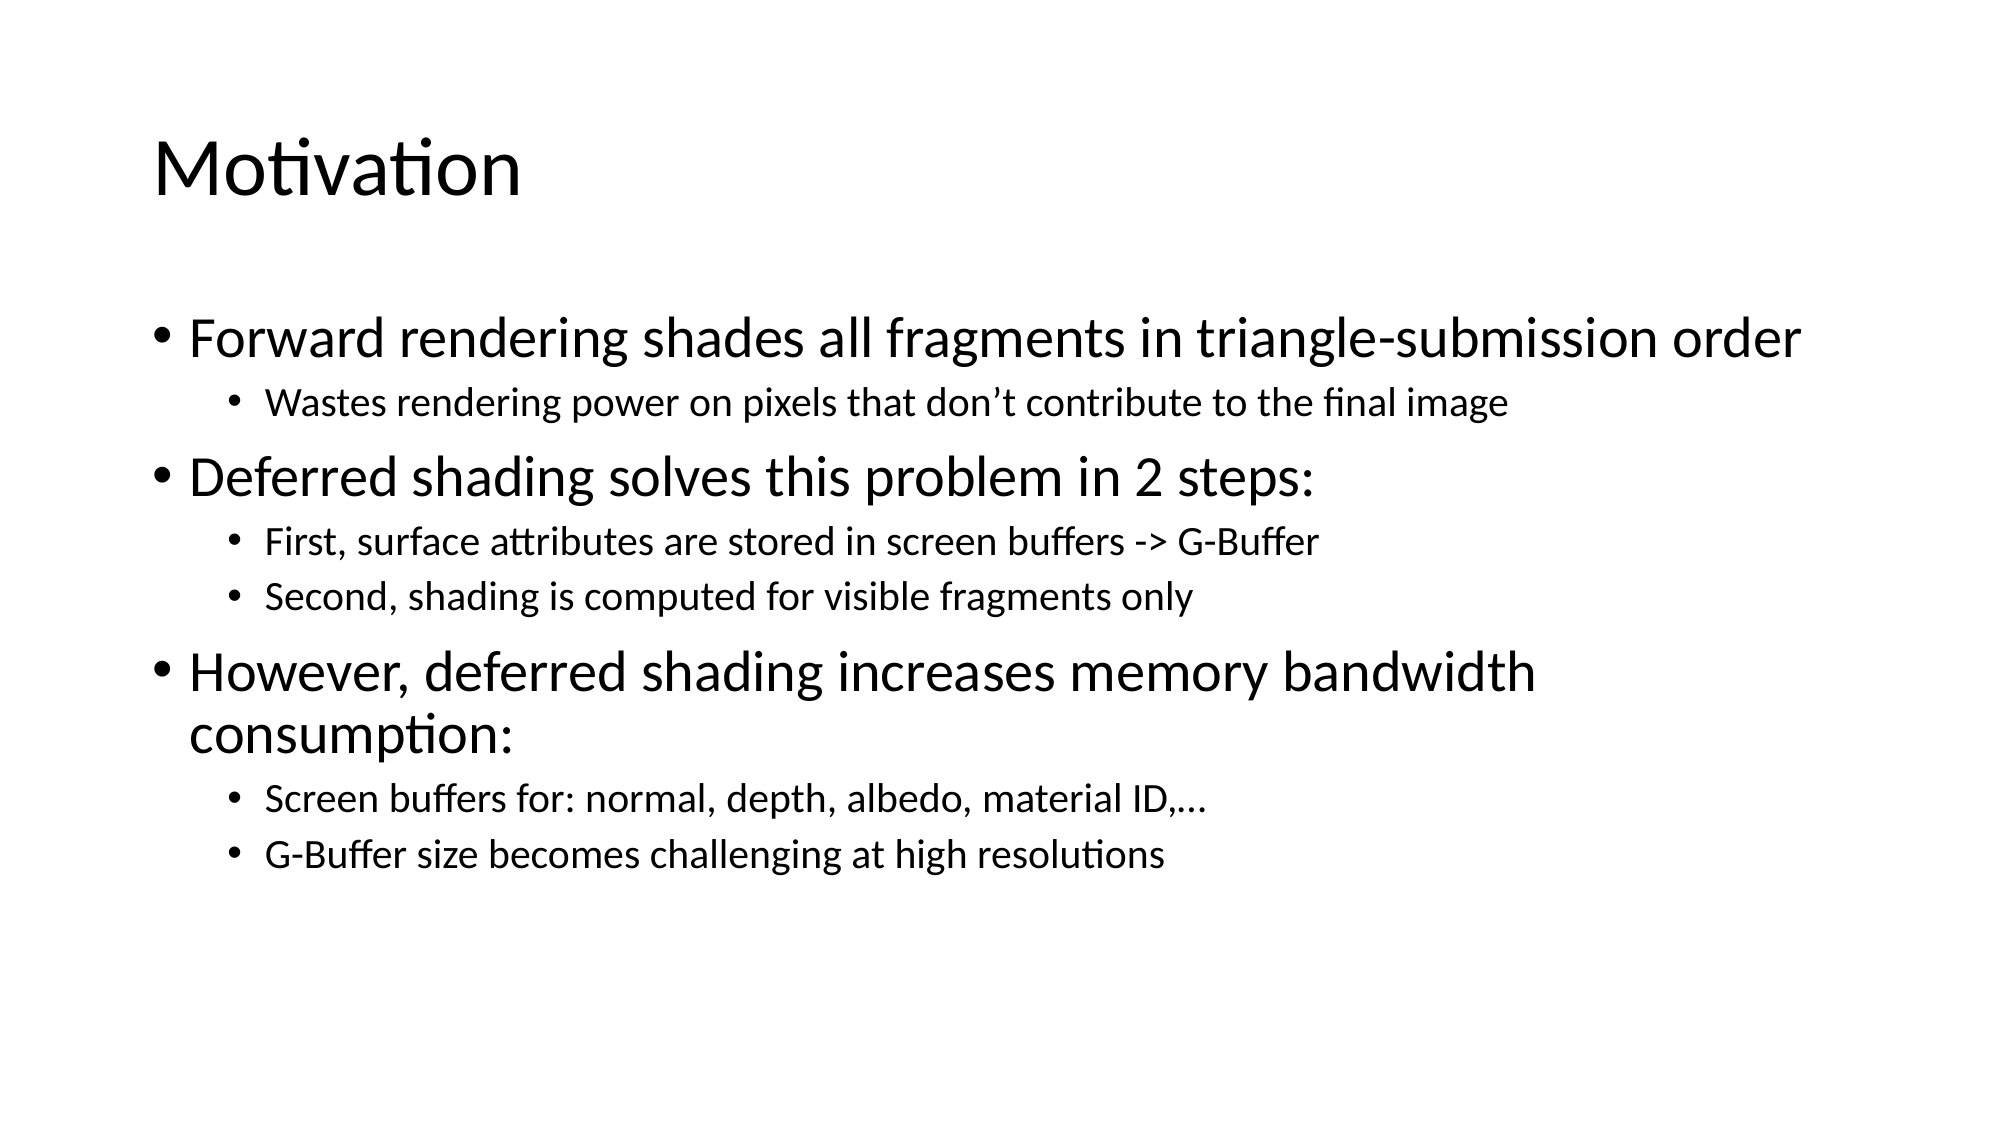

# Motivation
Forward rendering shades all fragments in triangle-submission order
Wastes rendering power on pixels that don’t contribute to the final image
Deferred shading solves this problem in 2 steps:
First, surface attributes are stored in screen buffers -> G-Buffer
Second, shading is computed for visible fragments only
However, deferred shading increases memory bandwidth consumption:
Screen buffers for: normal, depth, albedo, material ID,…
G-Buffer size becomes challenging at high resolutions